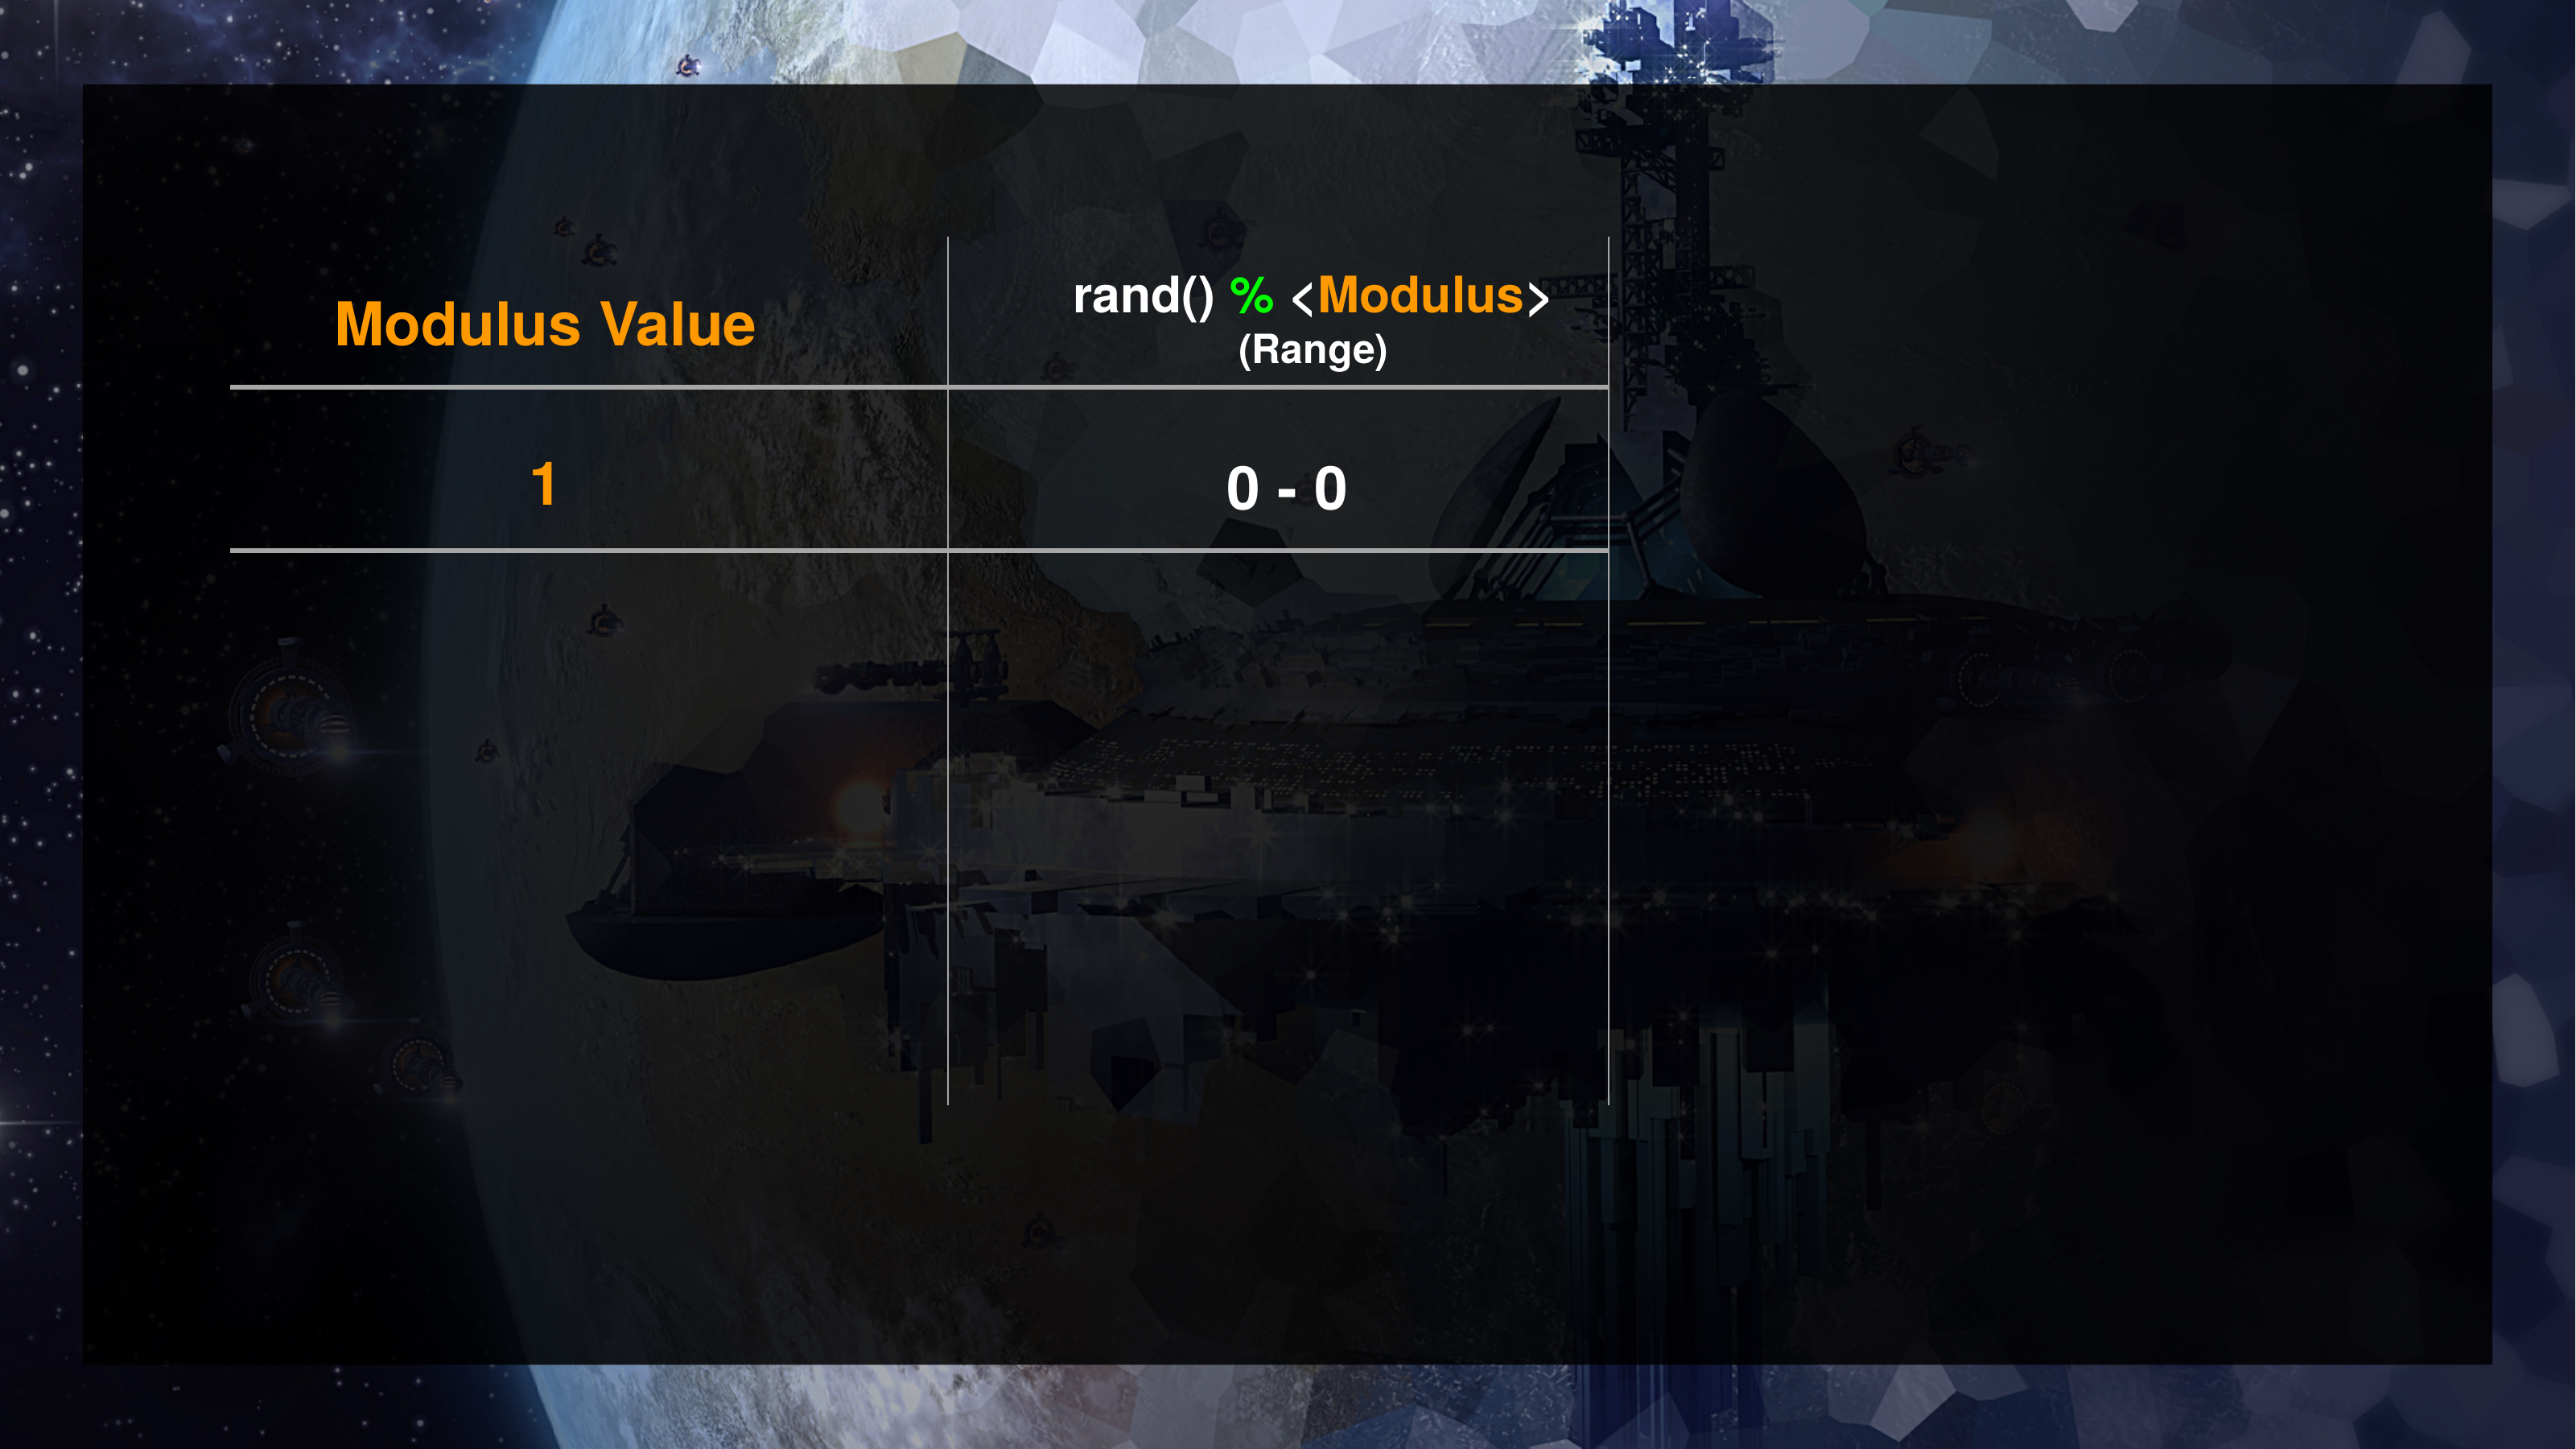

rand() % <Modulus>
(Range)
Modulus Value
1
0 - 0